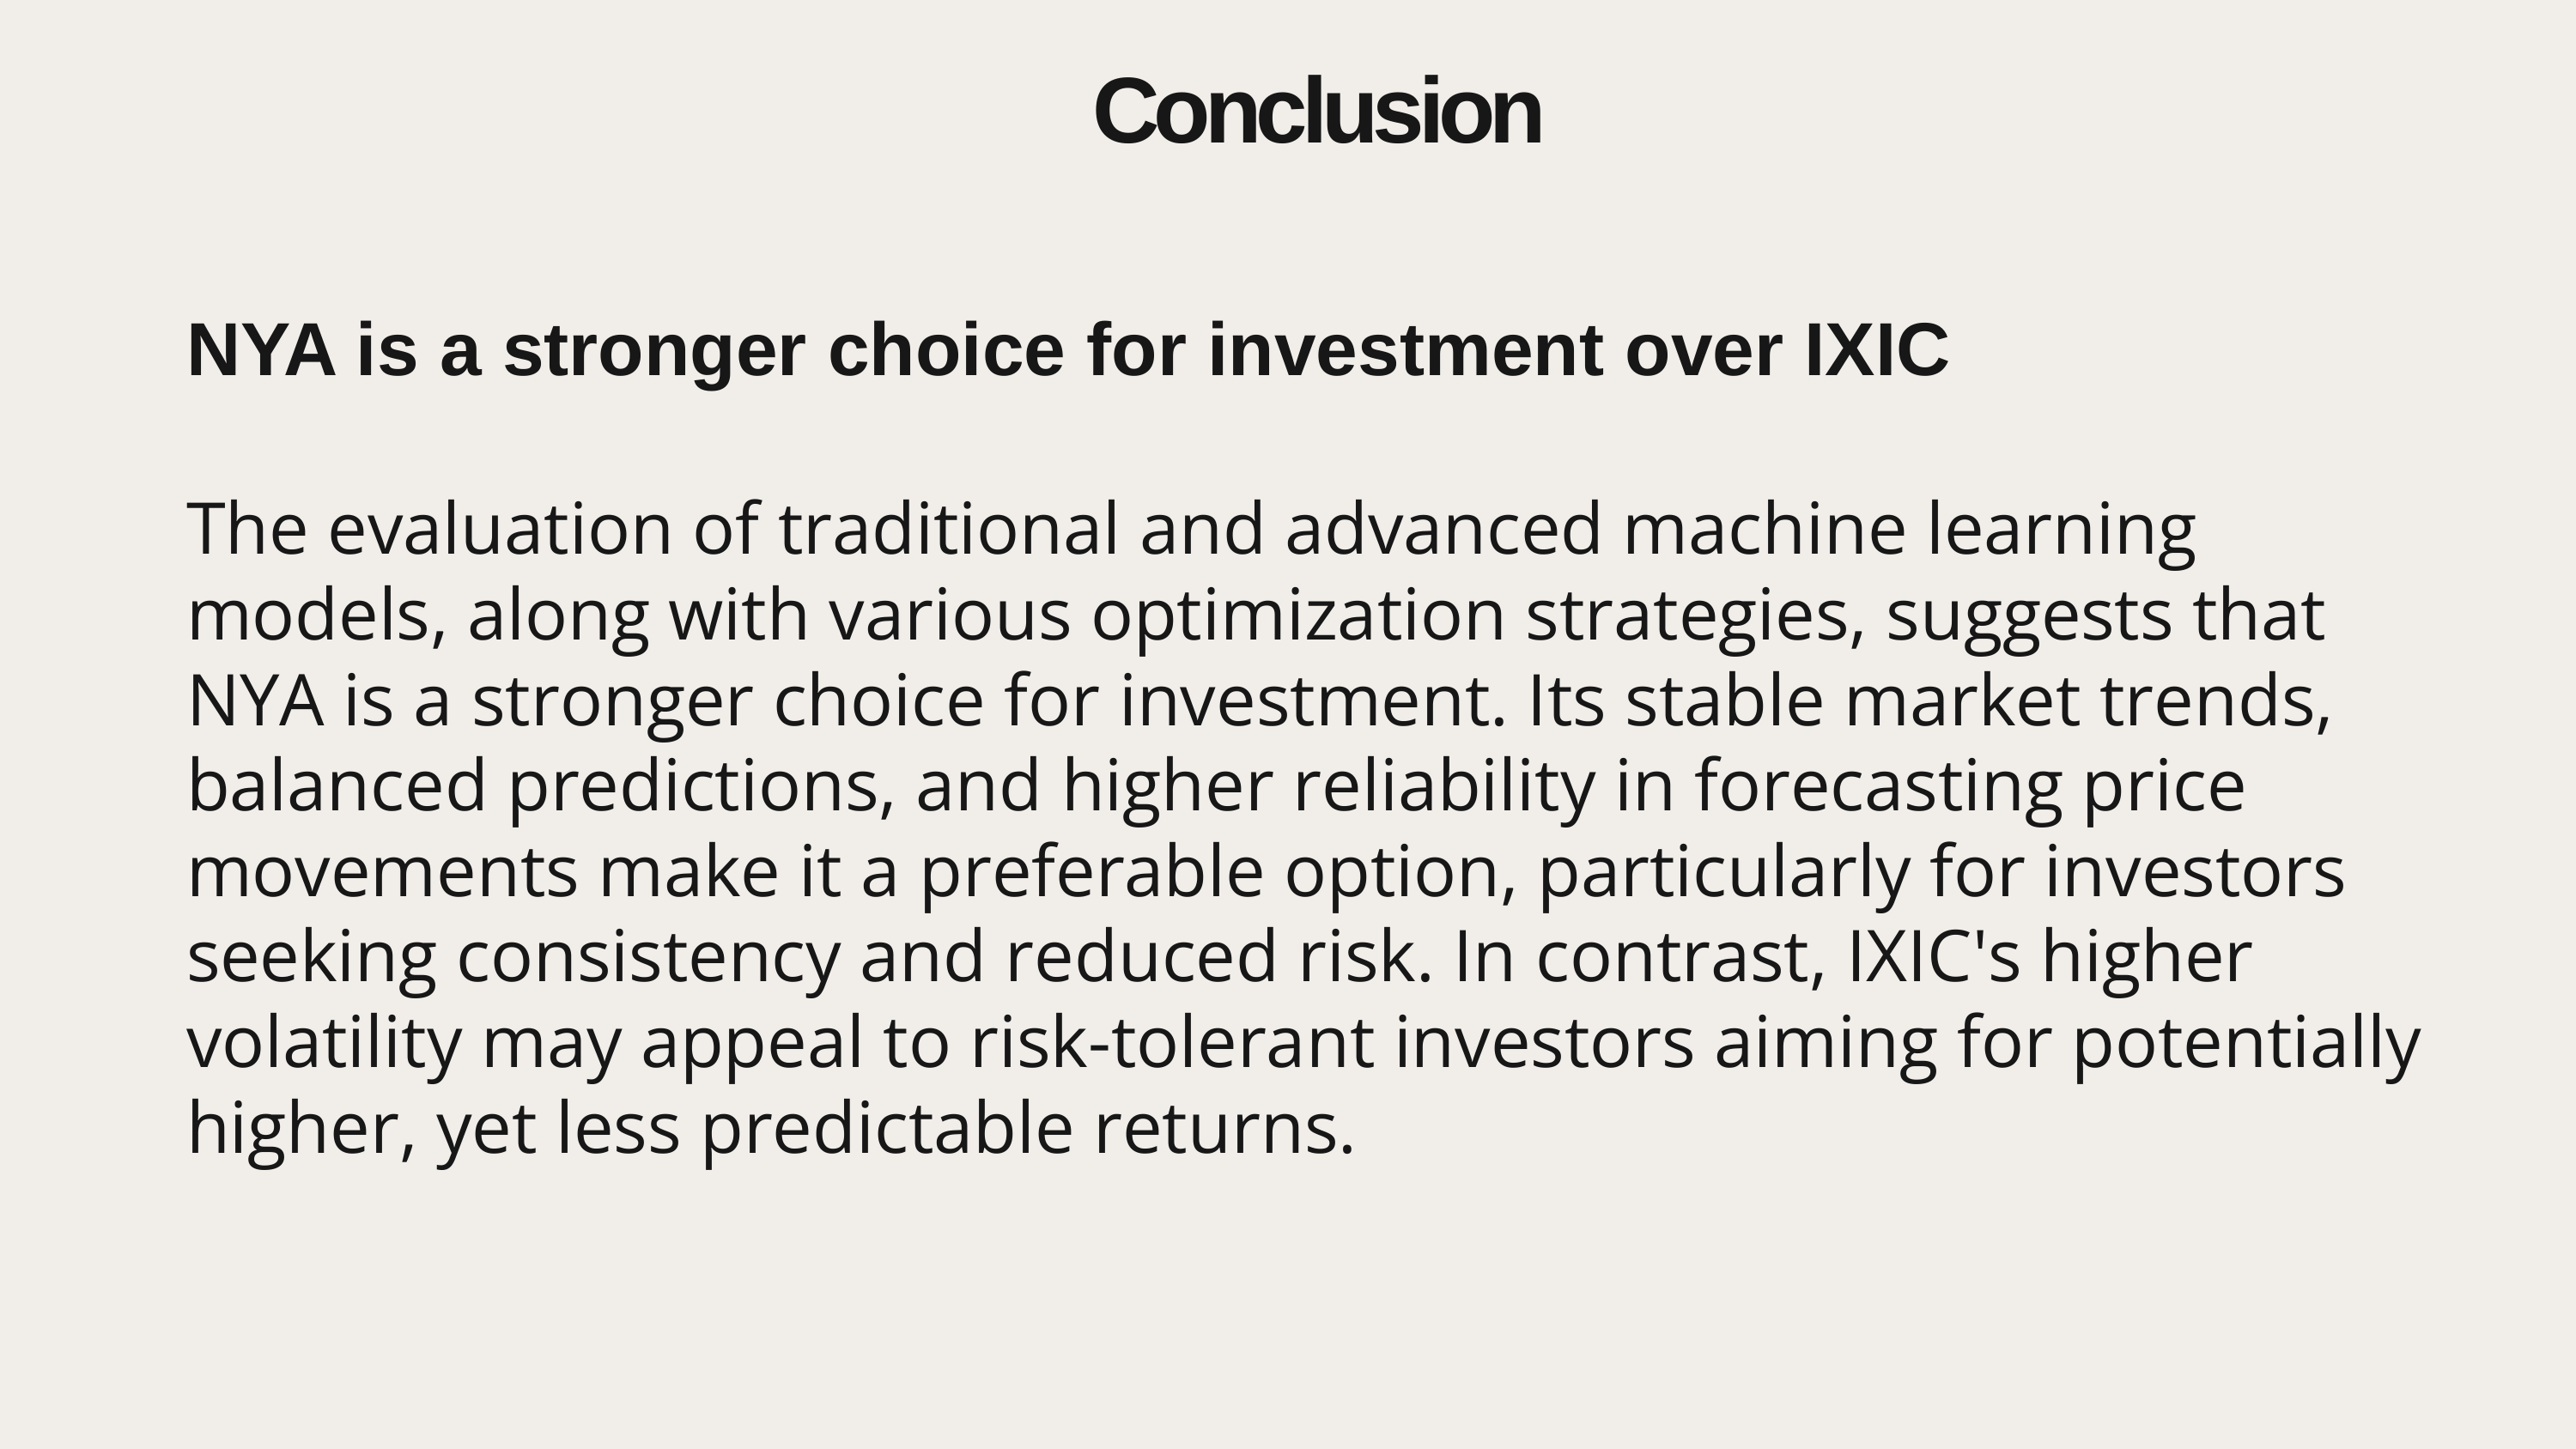

Conclusion
NYA is a stronger choice for investment over IXIC
The evaluation of traditional and advanced machine learning models, along with various optimization strategies, suggests that NYA is a stronger choice for investment. Its stable market trends, balanced predictions, and higher reliability in forecasting price movements make it a preferable option, particularly for investors seeking consistency and reduced risk. In contrast, IXIC's higher volatility may appeal to risk-tolerant investors aiming for potentially higher, yet less predictable returns.